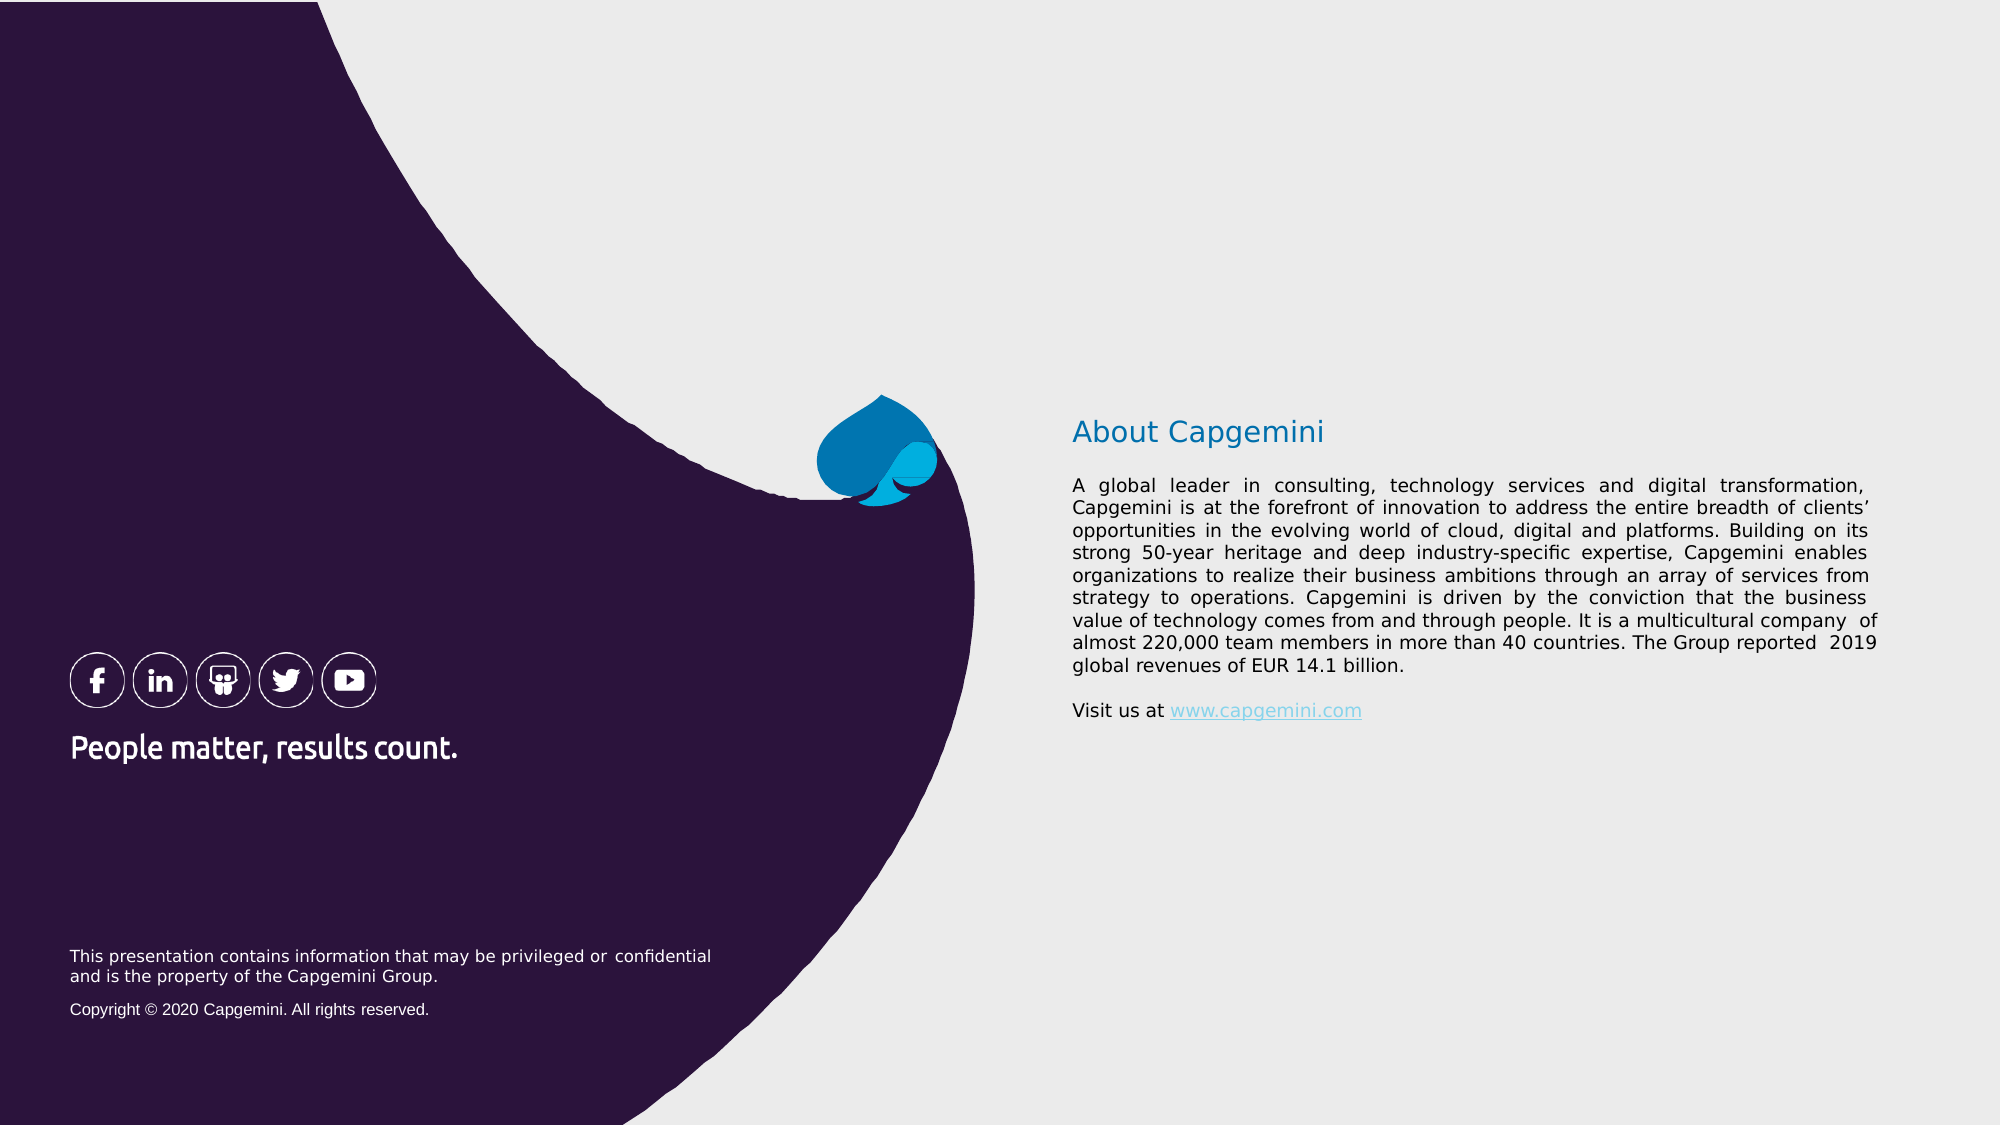

About Capgemini
A global leader in consulting, technology services and digital transformation,  Capgemini is at the forefront of innovation to address the entire breadth of clients’  opportunities in the evolving world of cloud, digital and platforms. Building on its  strong 50-year heritage and deep industry-specific expertise, Capgemini enables  organizations to realize their business ambitions through an array of services from  strategy to operations. Capgemini is driven by the conviction that the business  value of technology comes from and through people. It is a multicultural company  of almost 220,000 team members in more than 40 countries. The Group reported  2019 global revenues of EUR 14.1 billion.

Visit us at www.capgemini.com

This presentation contains information that may be privileged or confidential
and is the property of the Capgemini Group.
Copyright © 2020 Capgemini. All rights reserved.
Capgemini’s Response Salesforce Rollout Project | Sep 2020	© Capgemini 2020. All rights reserved | 137